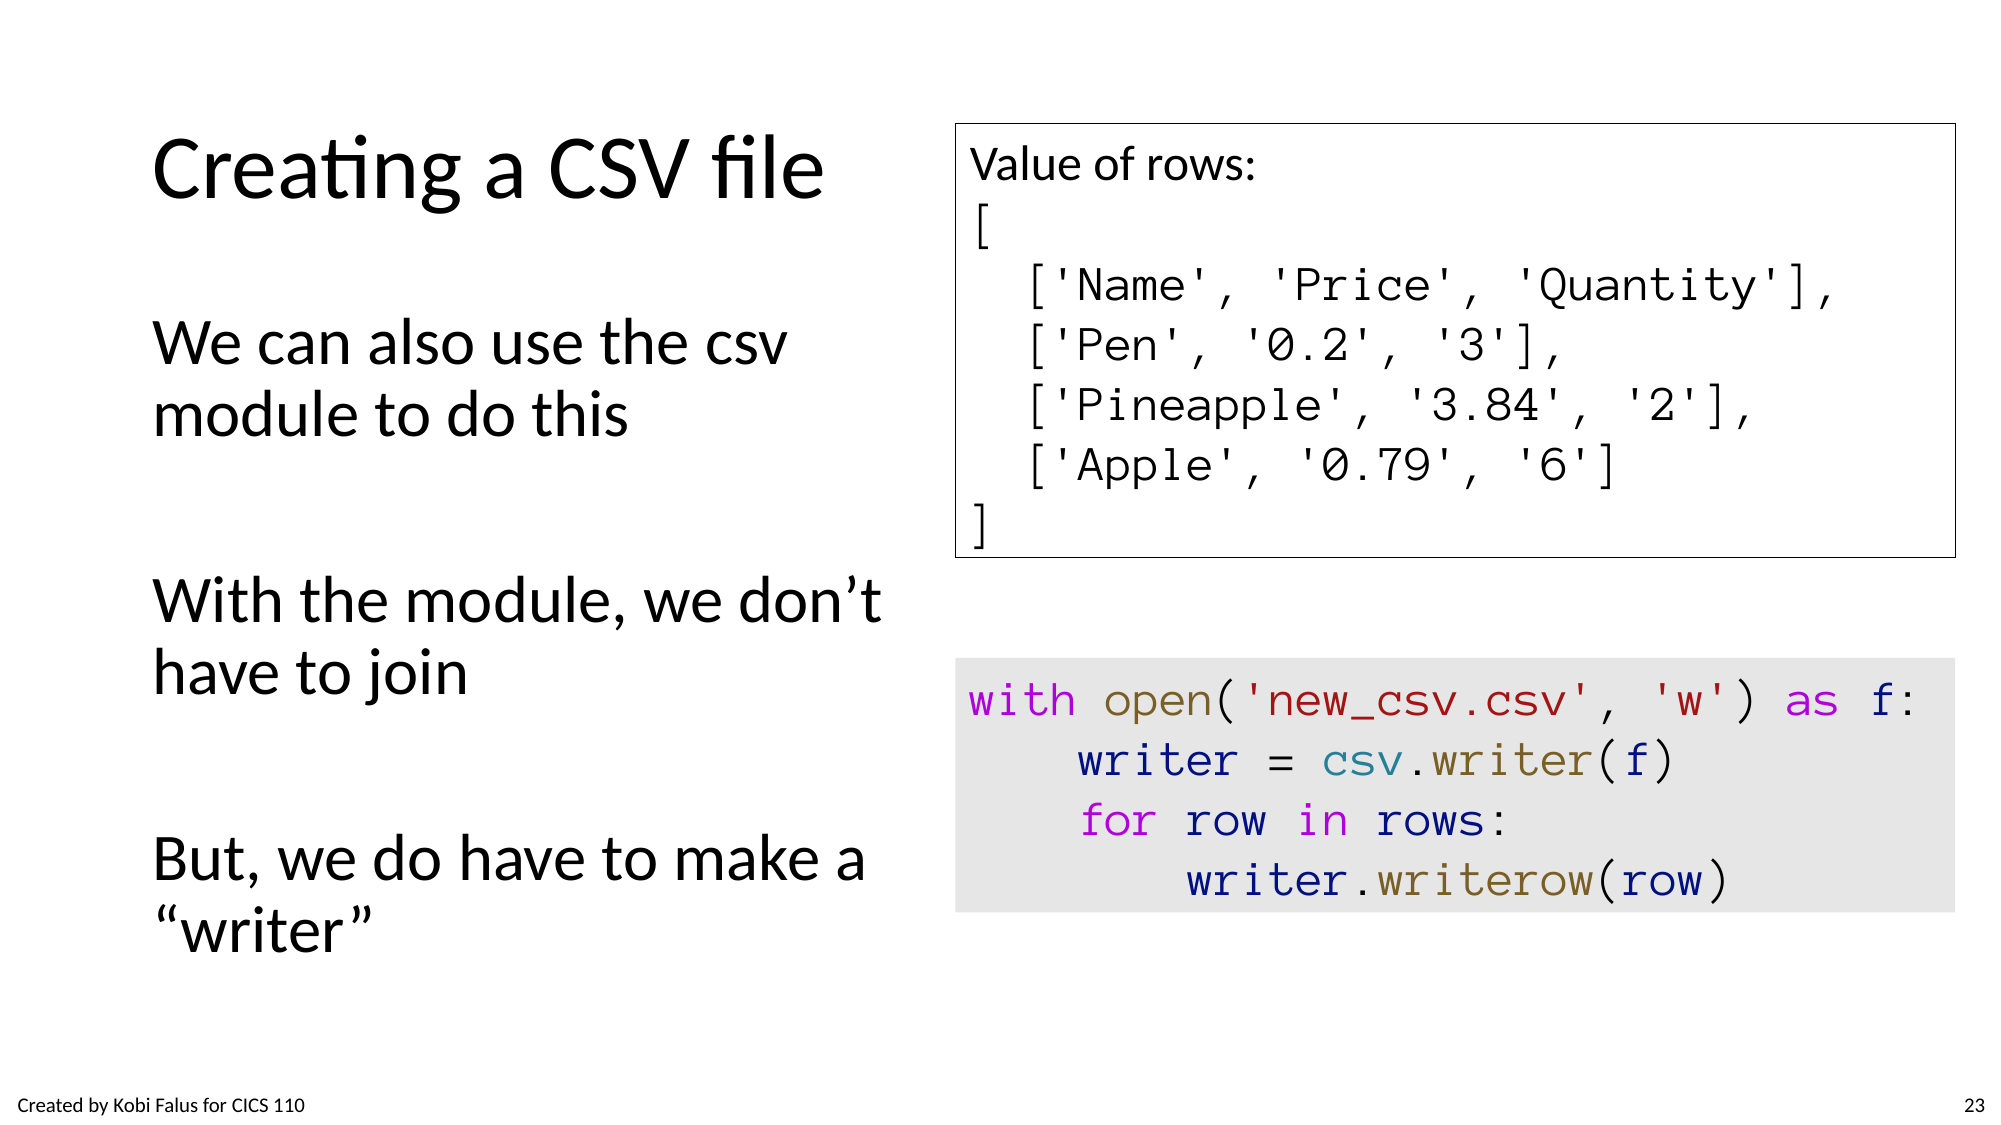

# Creating a CSV file
Value of rows:
[
  ['Name', 'Price', 'Quantity'],
  ['Pen', '0.2', '3'],
  ['Pineapple', '3.84', '2'],
  ['Apple', '0.79', '6']
]
We can also use the csv module to do this

With the module, we don’t have to join

But, we do have to make a “writer”
with open('new_csv.csv', 'w') as f:
    writer = csv.writer(f)
    for row in rows:
        writer.writerow(row)